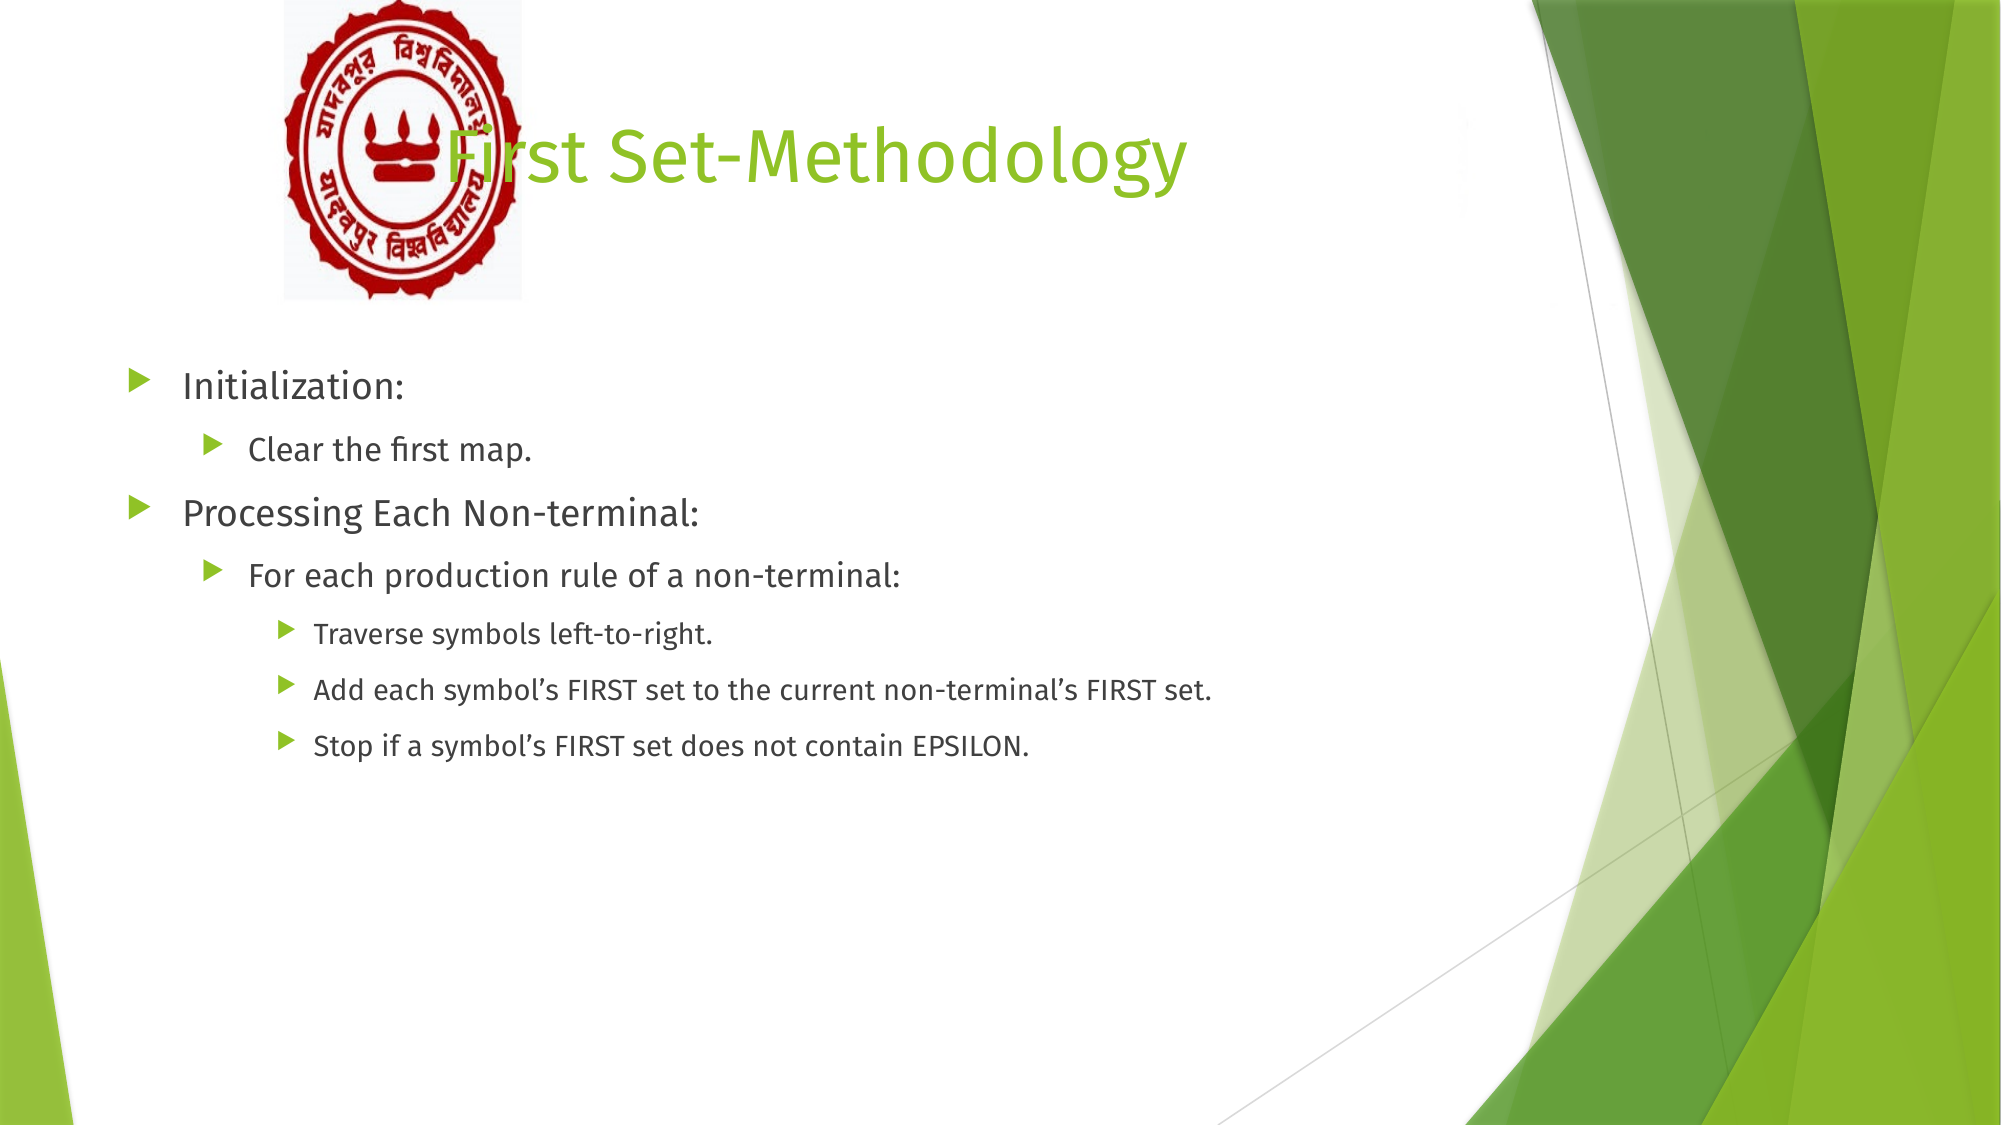

# First Set-Methodology
Initialization:
Clear the first map.
Processing Each Non-terminal:
For each production rule of a non-terminal:
Traverse symbols left-to-right.
Add each symbol’s FIRST set to the current non-terminal’s FIRST set.
Stop if a symbol’s FIRST set does not contain EPSILON.